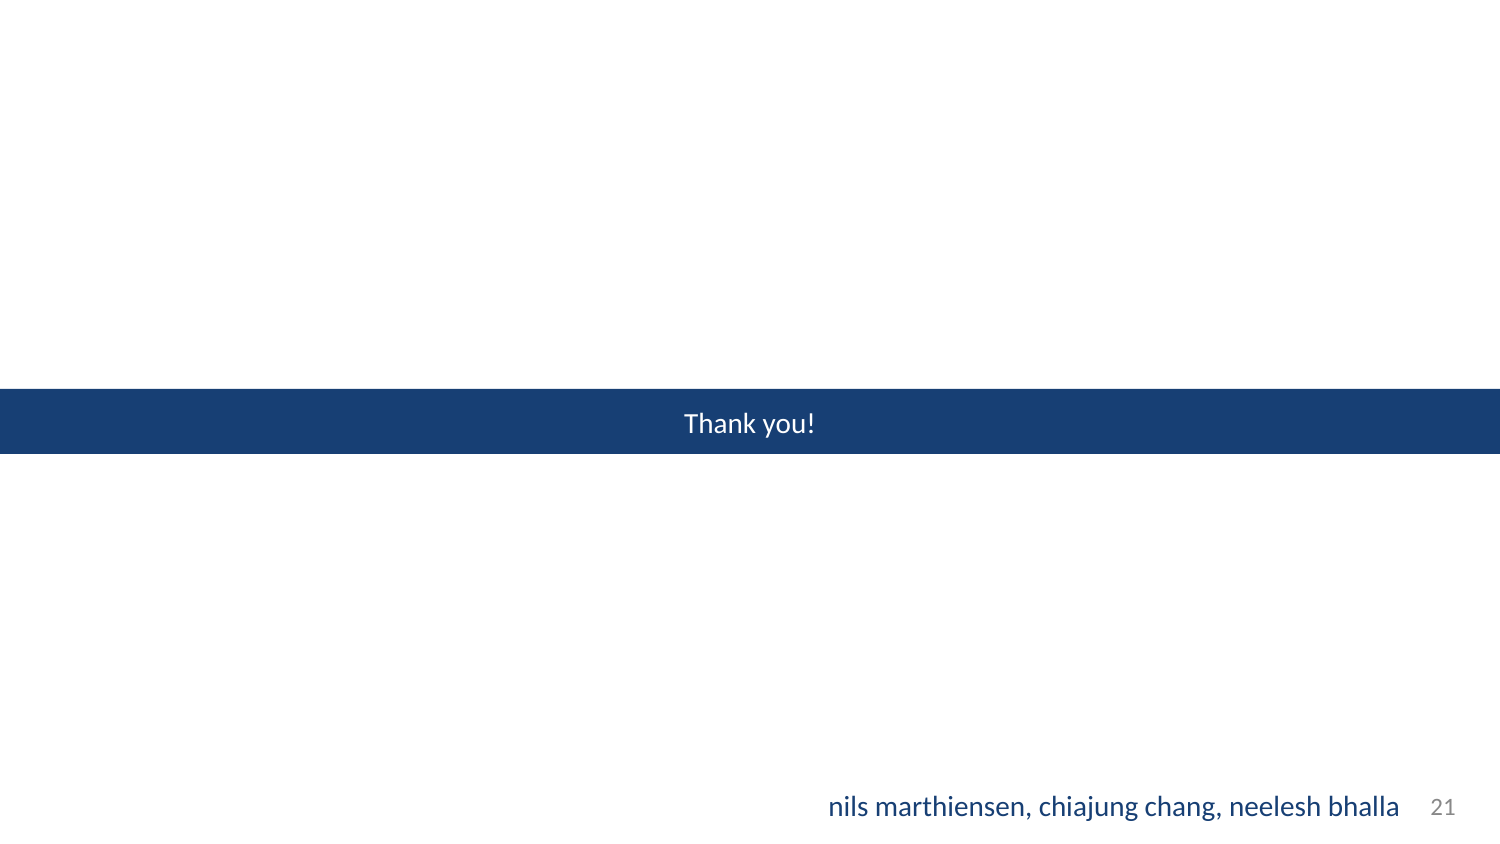

Thank you!
nils marthiensen, chiajung chang, neelesh bhalla
21